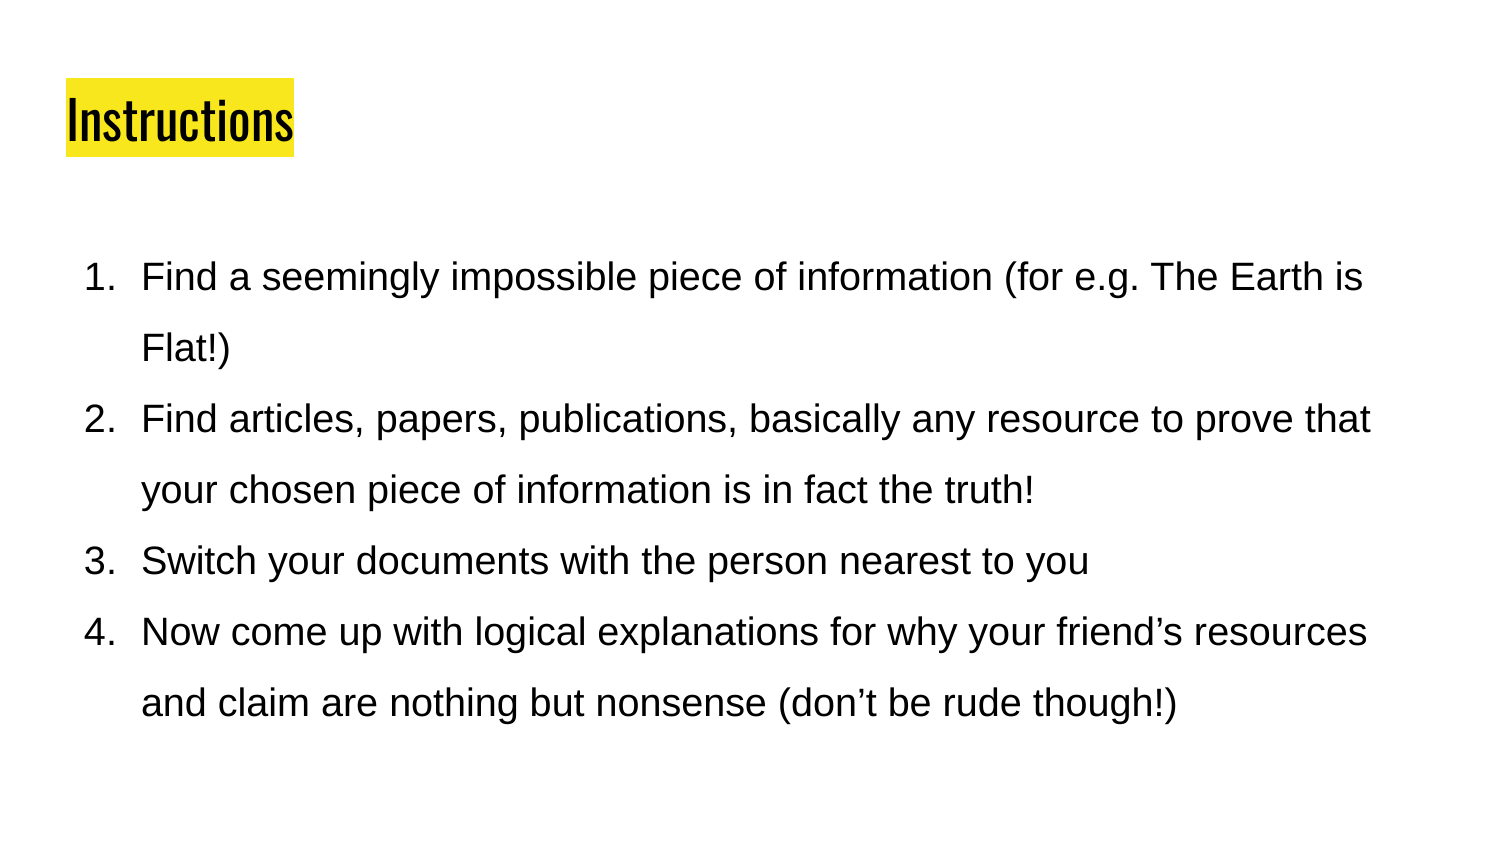

# Instructions
Find a seemingly impossible piece of information (for e.g. The Earth is Flat!)
Find articles, papers, publications, basically any resource to prove that your chosen piece of information is in fact the truth!
Switch your documents with the person nearest to you
Now come up with logical explanations for why your friend’s resources and claim are nothing but nonsense (don’t be rude though!)